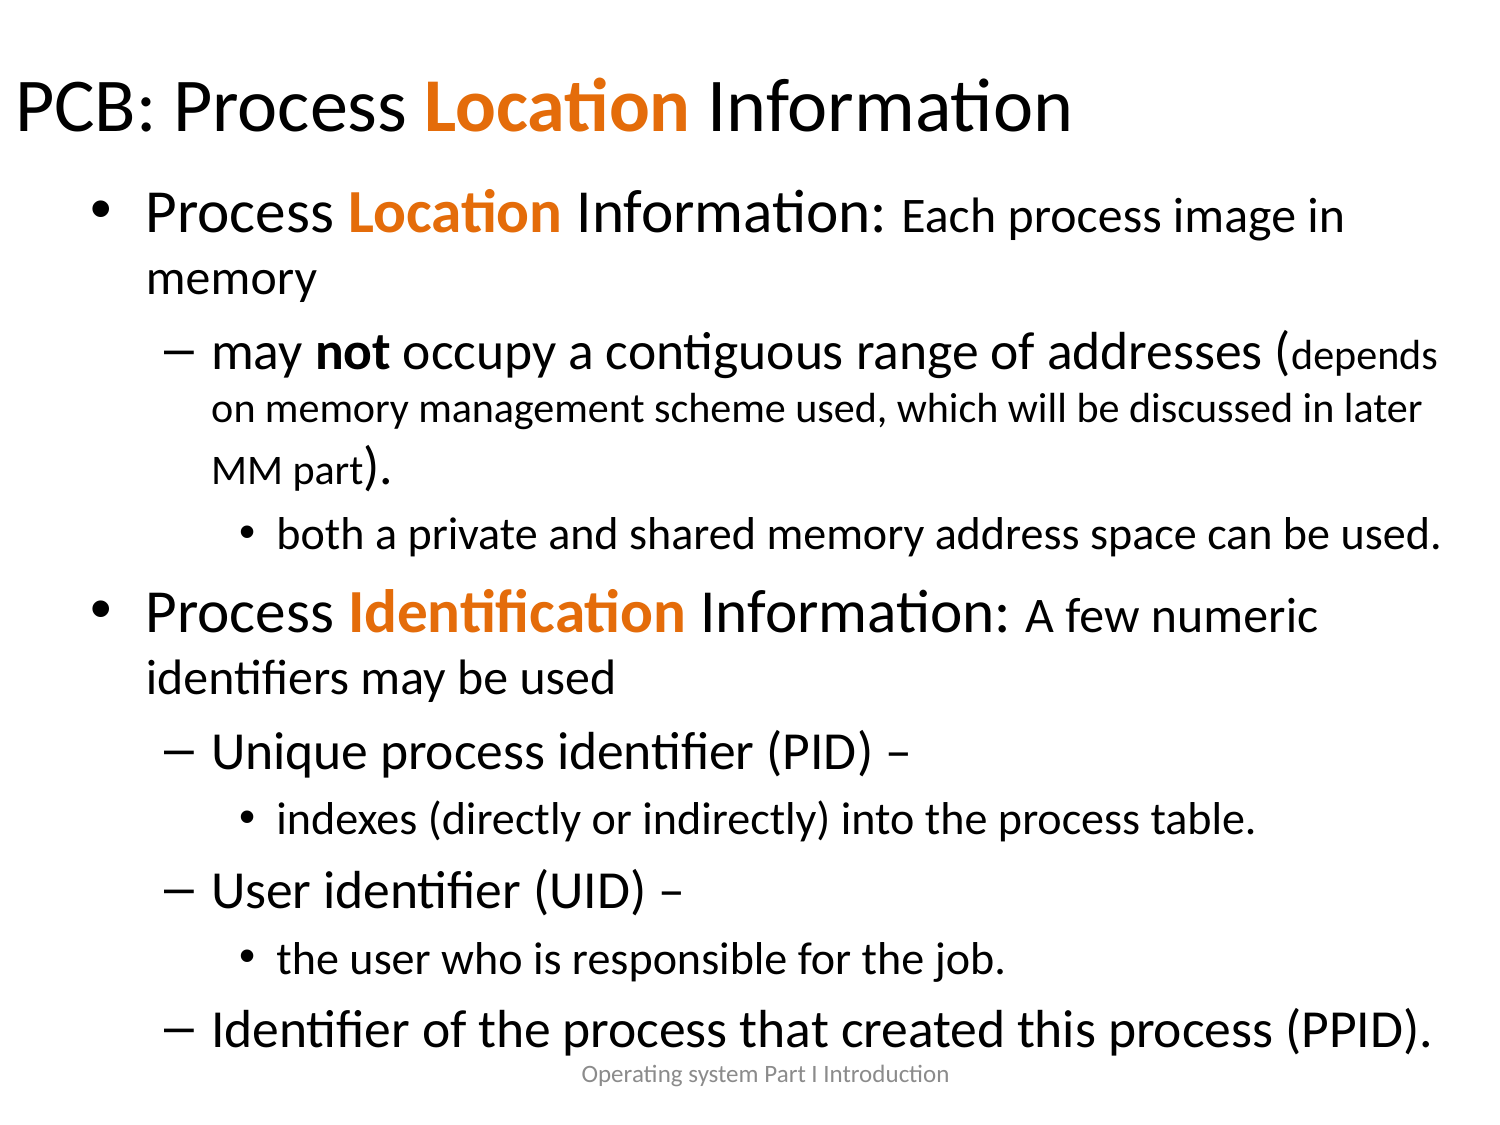

# PCB: Process Location Information
Process Location Information: Each process image in memory
may not occupy a contiguous range of addresses (depends on memory management scheme used, which will be discussed in later MM part).
both a private and shared memory address space can be used.
Process Identification Information: A few numeric identifiers may be used
Unique process identifier (PID) –
indexes (directly or indirectly) into the process table.
User identifier (UID) –
the user who is responsible for the job.
Identifier of the process that created this process (PPID).

Operating system Part I Introduction